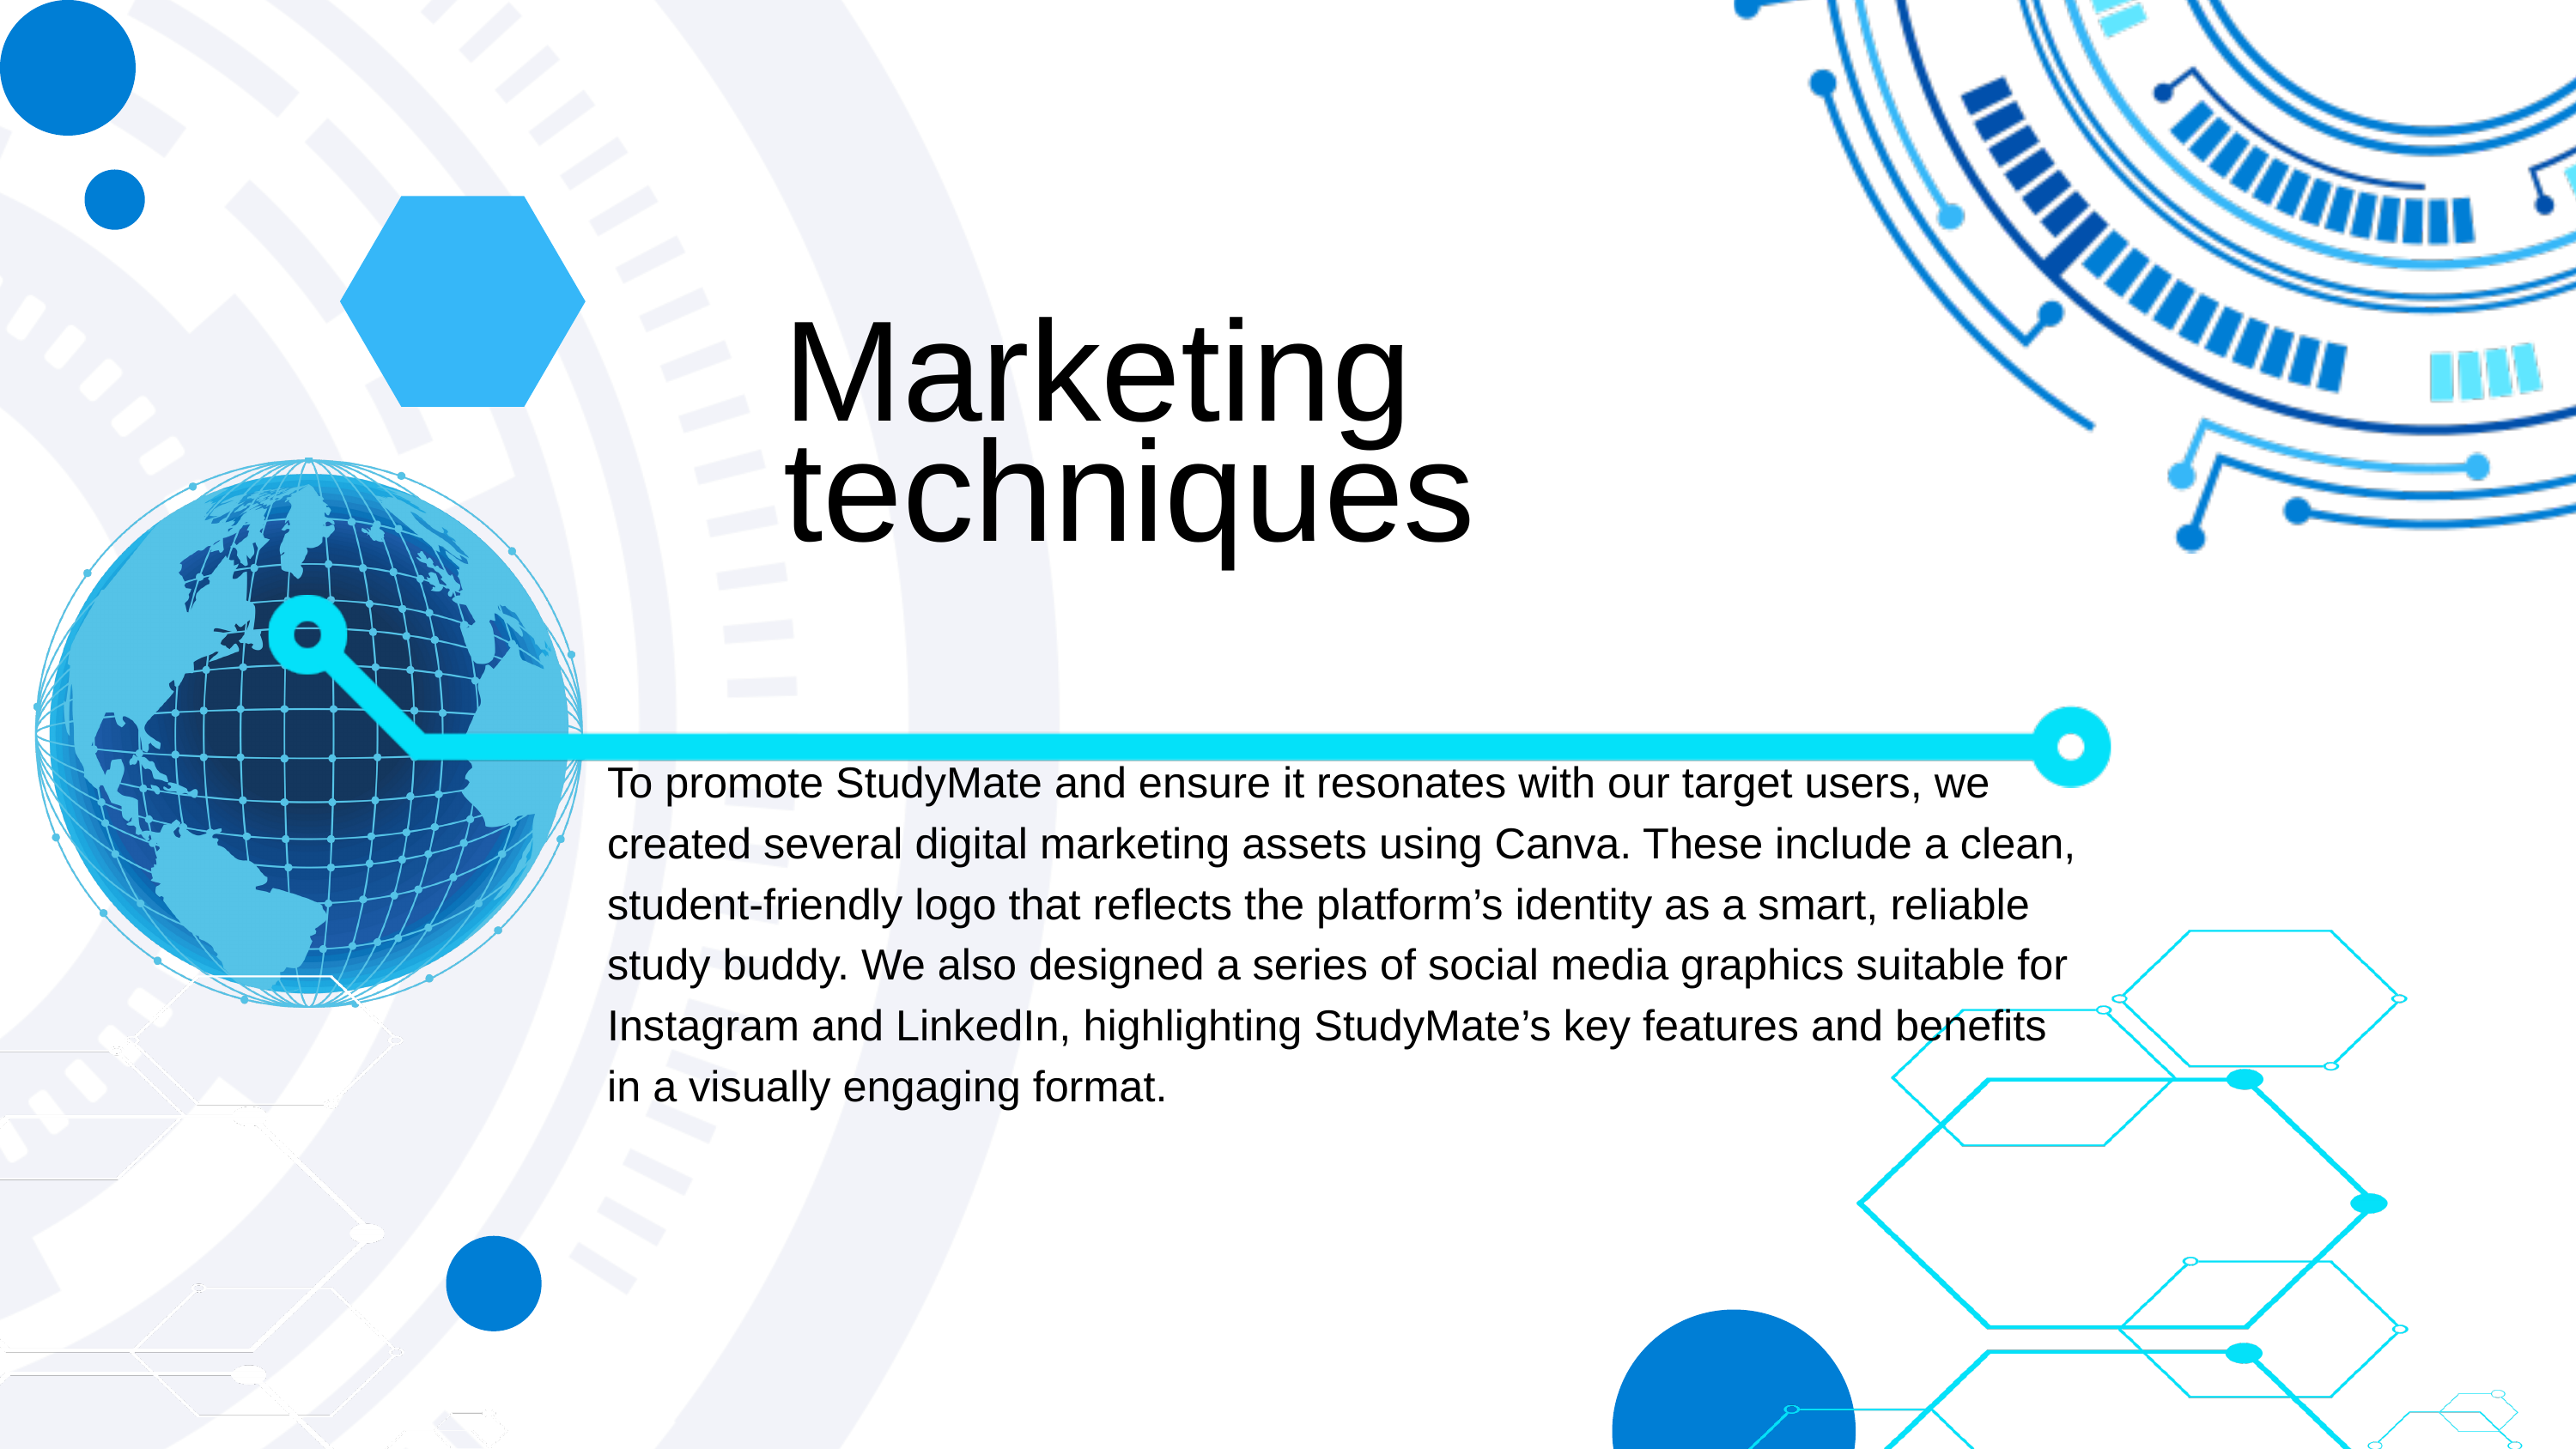

Marketing techniques

To promote StudyMate and ensure it resonates with our target users, we created several digital marketing assets using Canva. These include a clean, student-friendly logo that reflects the platform’s identity as a smart, reliable study buddy. We also designed a series of social media graphics suitable for Instagram and LinkedIn, highlighting StudyMate’s key features and benefits in a visually engaging format.